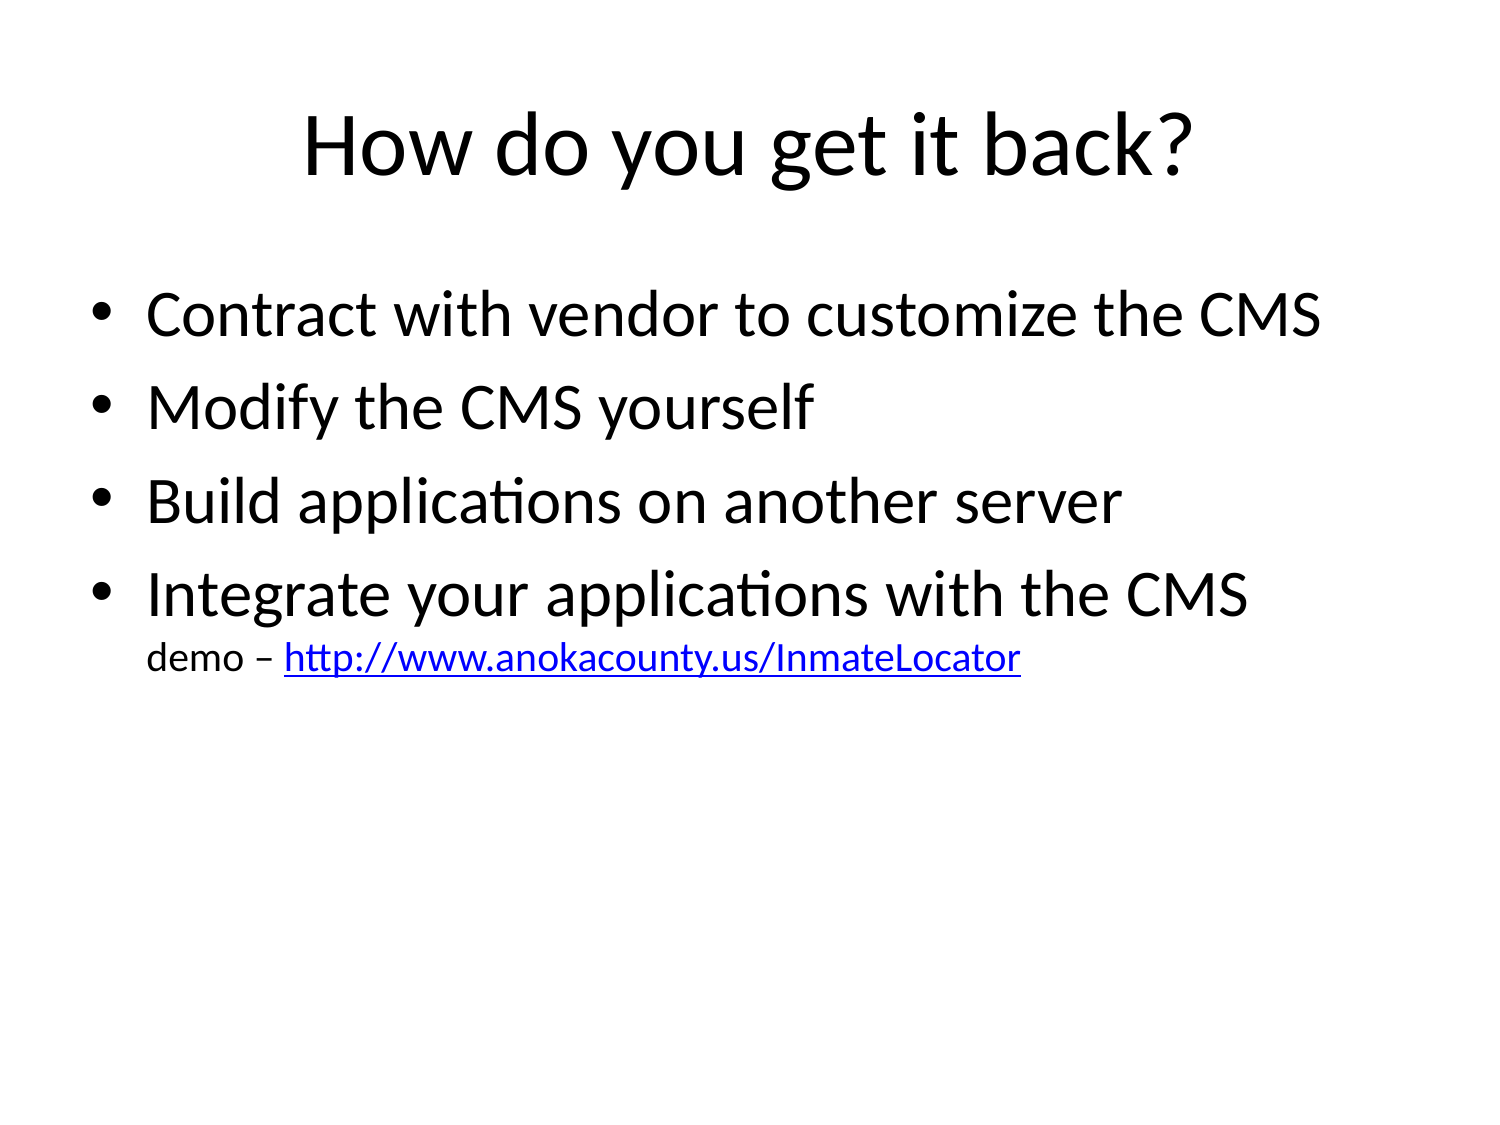

# How do you get it back?
Contract with vendor to customize the CMS
Modify the CMS yourself
Build applications on another server
Integrate your applications with the CMS
demo – http://www.anokacounty.us/InmateLocator